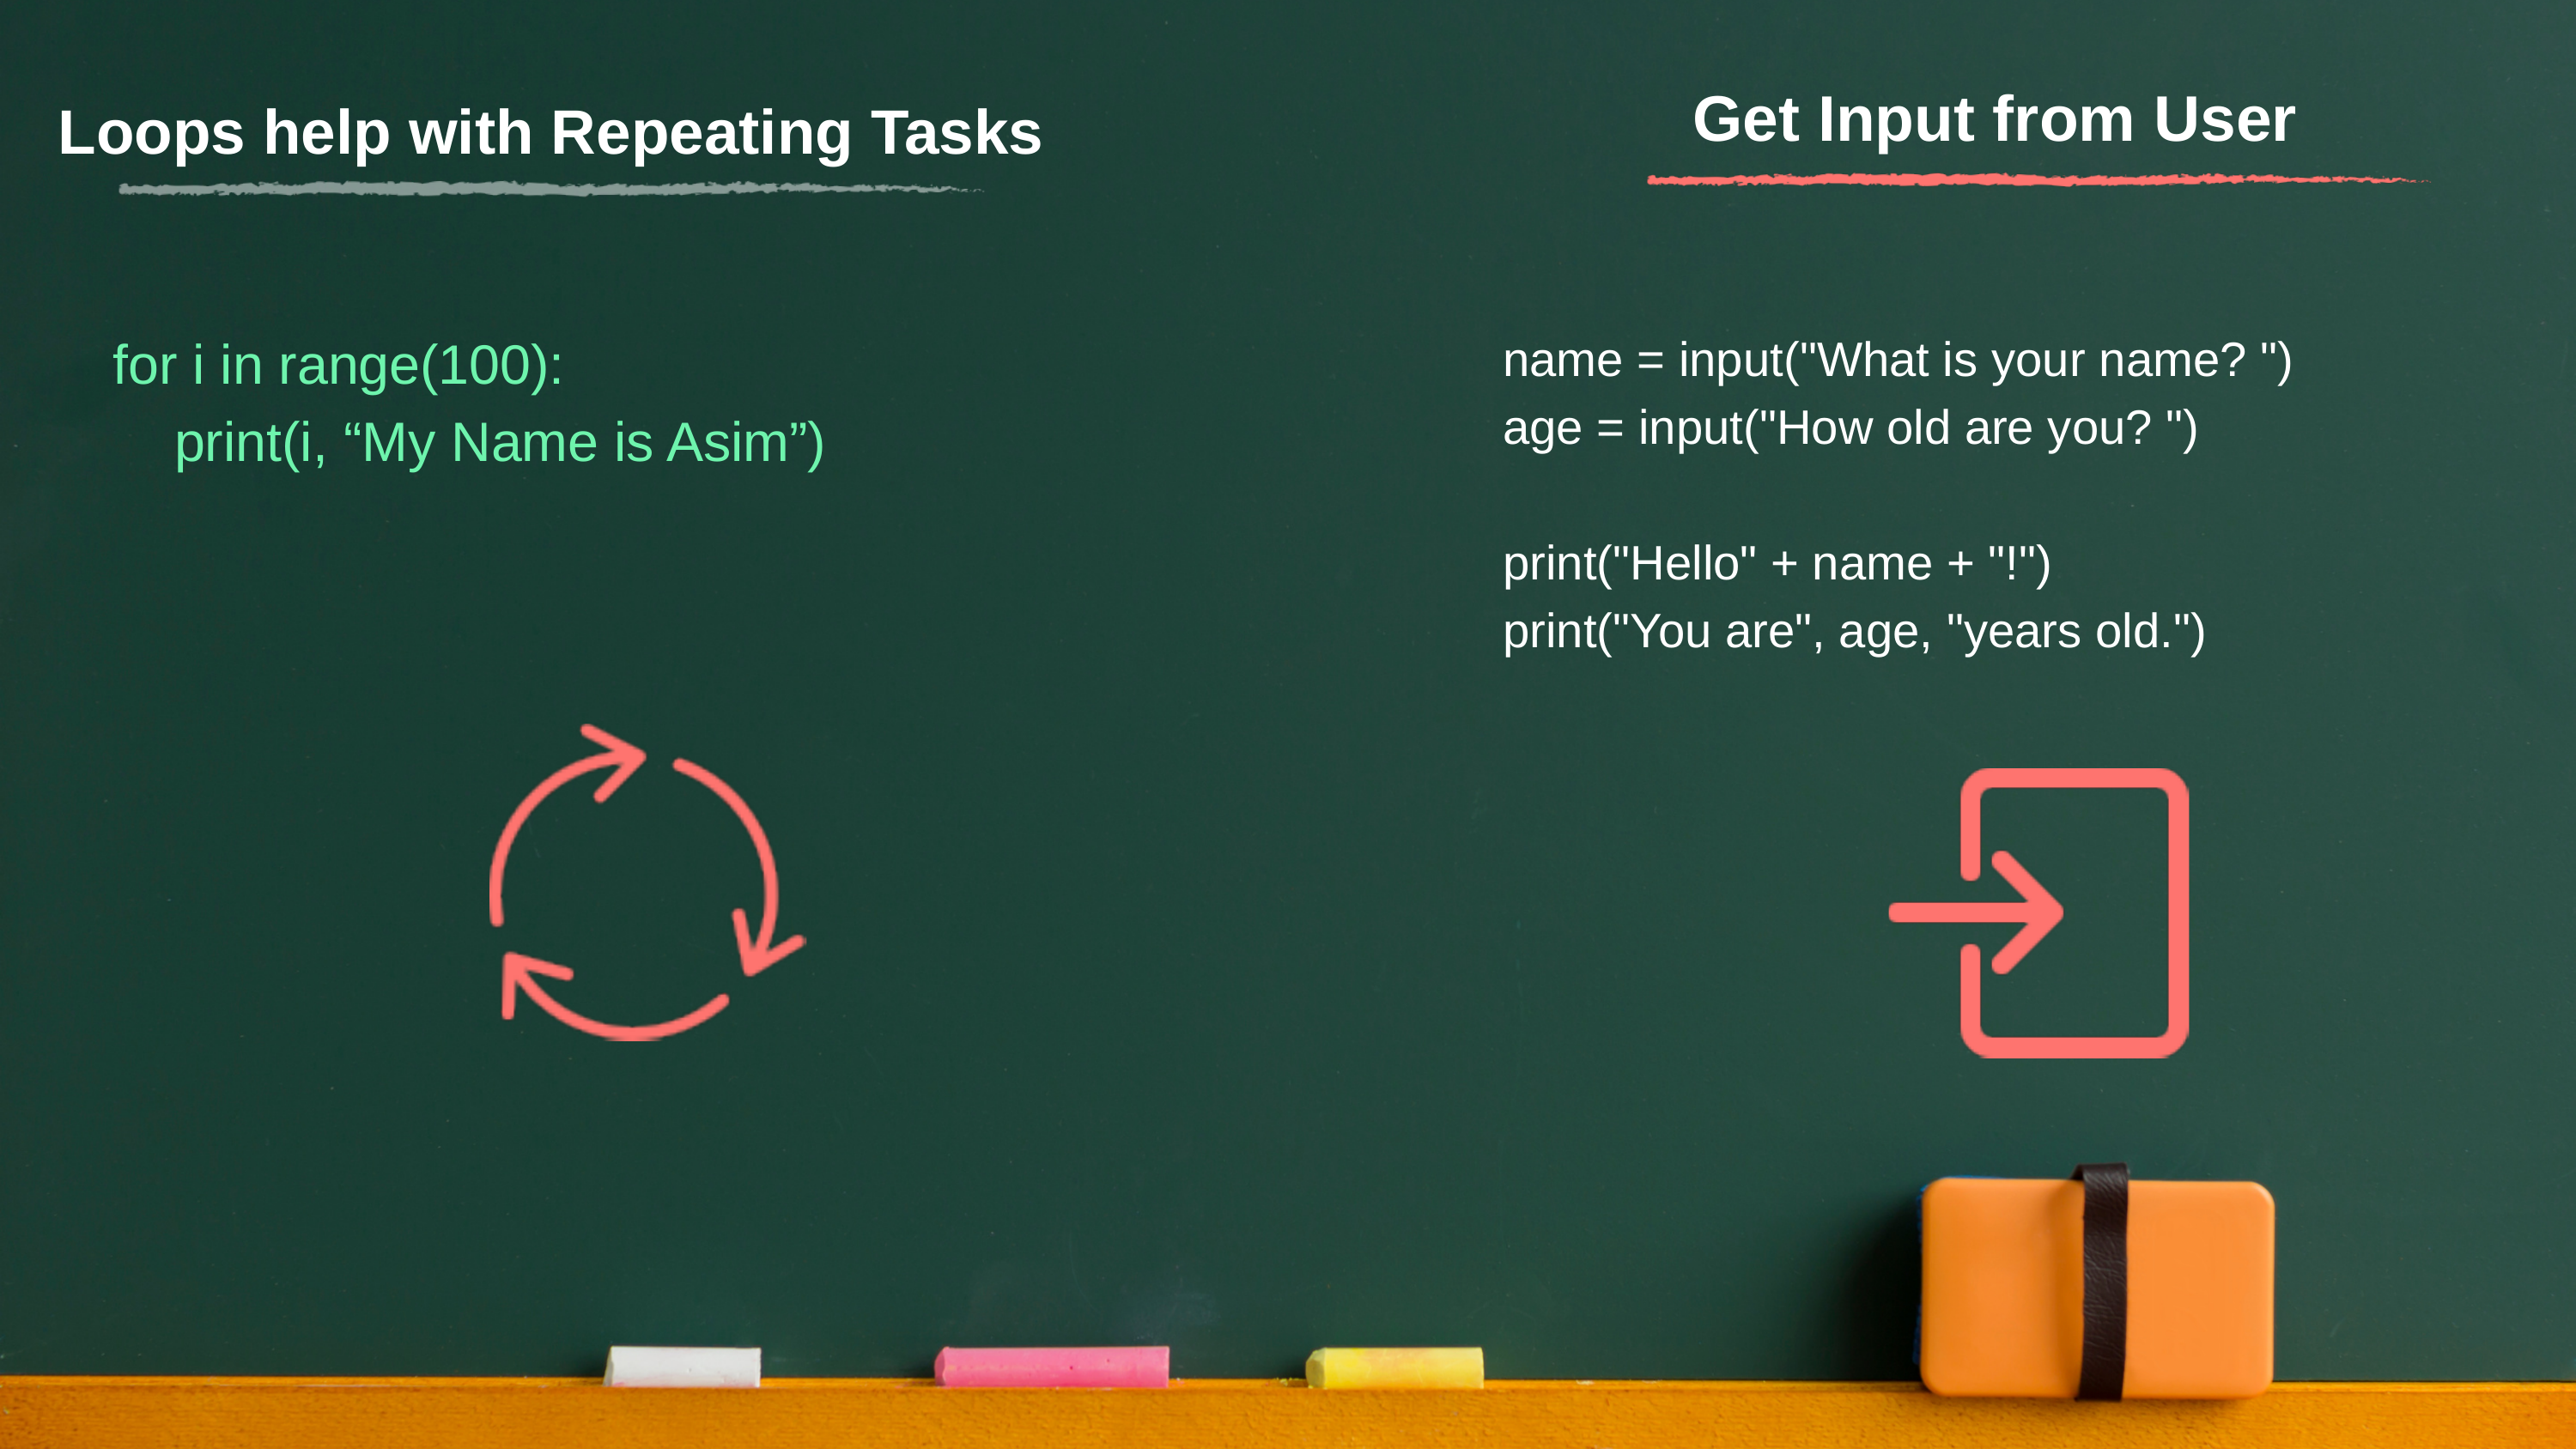

Get Input from User
Loops help with Repeating Tasks

for i in range(100):
    print(i, “My Name is Asim”)
name = input("What is your name? ")
age = input("How old are you? ")

print("Hello" + name + "!")
print("You are", age, "years old.")